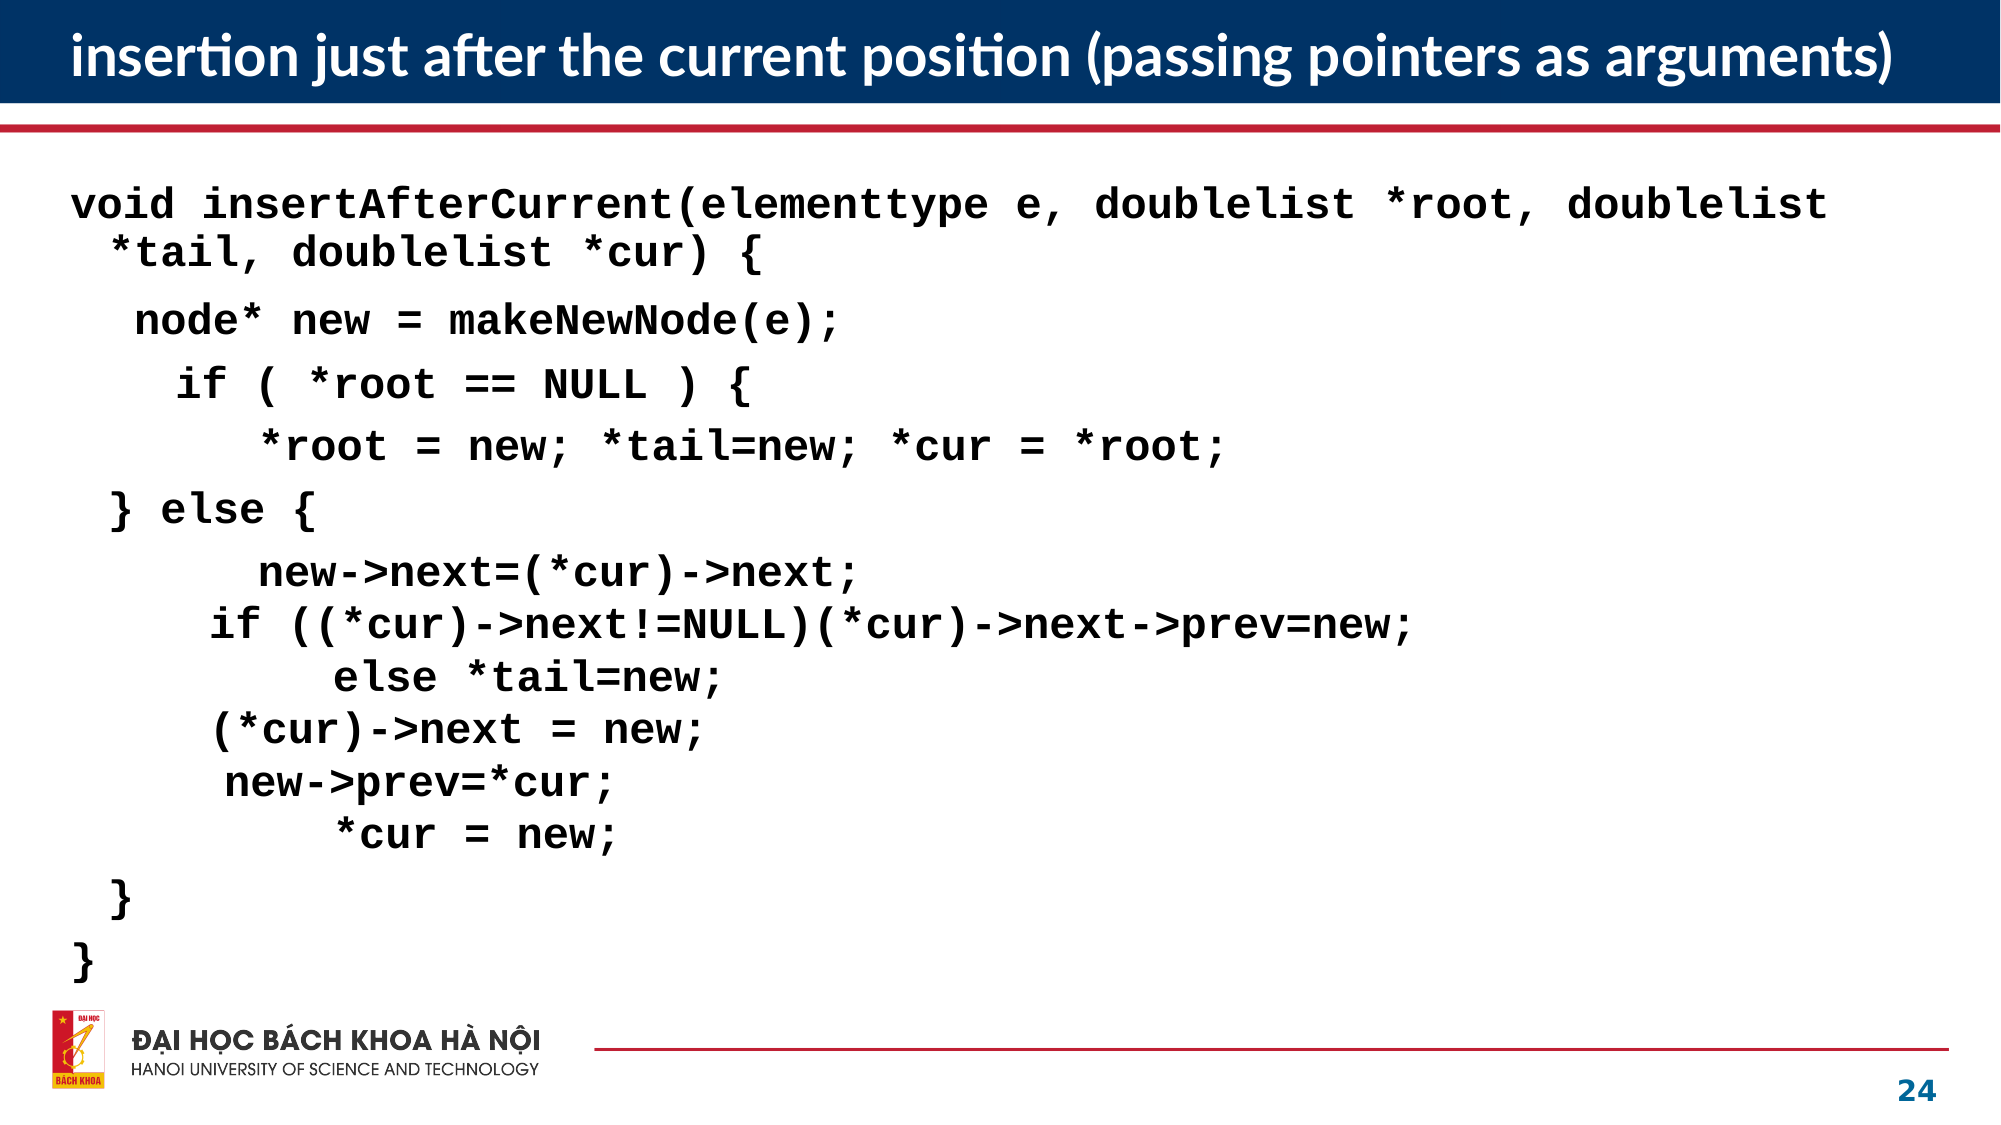

# insertion just after the current position (passing pointers as arguments)
void insertAfterCurrent(elementtype e, doublelist *root, doublelist *tail, doublelist *cur) {
	 node* new = makeNewNode(e);
    if ( *root == NULL ) {
		*root = new; *tail=new; *cur = *root;
	} else {
   	new->next=(*cur)->next;
	 if ((*cur)->next!=NULL)(*cur)->next->prev=new;
		else *tail=new;
	 (*cur)->next = new;
   new->prev=*cur;
 		*cur = new;
	}
}
24